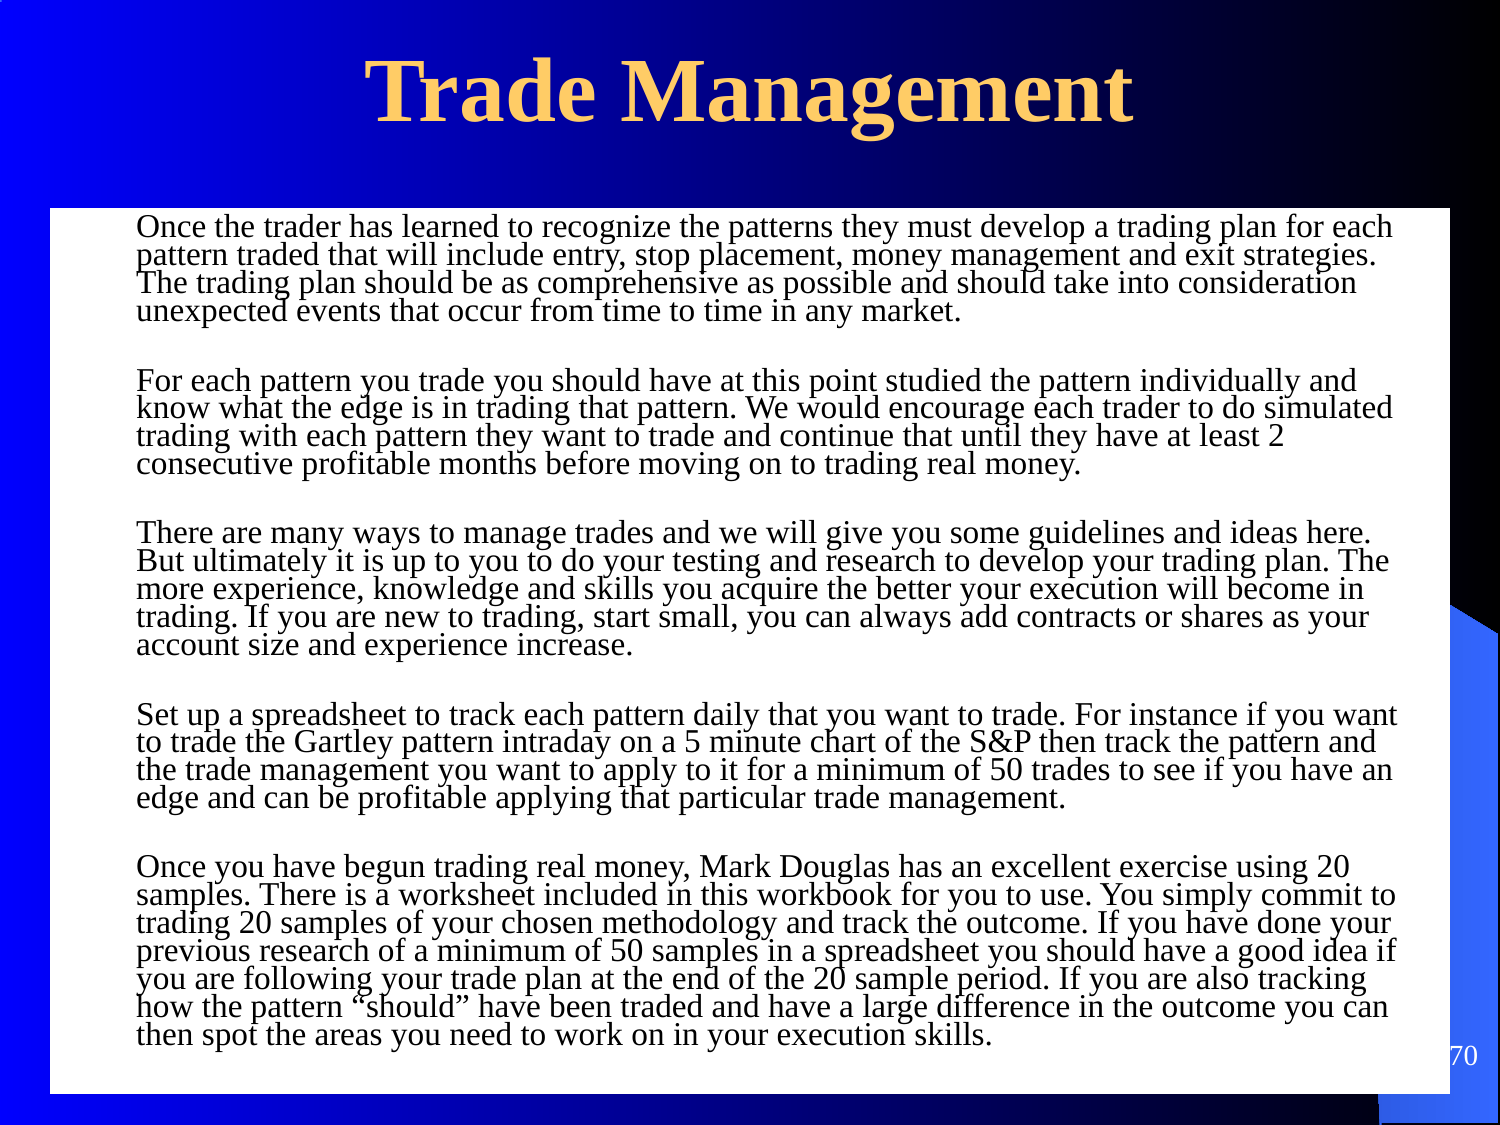

# Trade Management
	Once the trader has learned to recognize the patterns they must develop a trading plan for each pattern traded that will include entry, stop placement, money management and exit strategies. The trading plan should be as comprehensive as possible and should take into consideration unexpected events that occur from time to time in any market.

	For each pattern you trade you should have at this point studied the pattern individually and know what the edge is in trading that pattern. We would encourage each trader to do simulated trading with each pattern they want to trade and continue that until they have at least 2 consecutive profitable months before moving on to trading real money.

	There are many ways to manage trades and we will give you some guidelines and ideas here. But ultimately it is up to you to do your testing and research to develop your trading plan. The more experience, knowledge and skills you acquire the better your execution will become in trading. If you are new to trading, start small, you can always add contracts or shares as your account size and experience increase.

	Set up a spreadsheet to track each pattern daily that you want to trade. For instance if you want to trade the Gartley pattern intraday on a 5 minute chart of the S&P then track the pattern and the trade management you want to apply to it for a minimum of 50 trades to see if you have an edge and can be profitable applying that particular trade management.

	Once you have begun trading real money, Mark Douglas has an excellent exercise using 20 samples. There is a worksheet included in this workbook for you to use. You simply commit to trading 20 samples of your chosen methodology and track the outcome. If you have done your previous research of a minimum of 50 samples in a spreadsheet you should have a good idea if you are following your trade plan at the end of the 20 sample period. If you are also tracking how the pattern “should” have been traded and have a large difference in the outcome you can then spot the areas you need to work on in your execution skills.
70